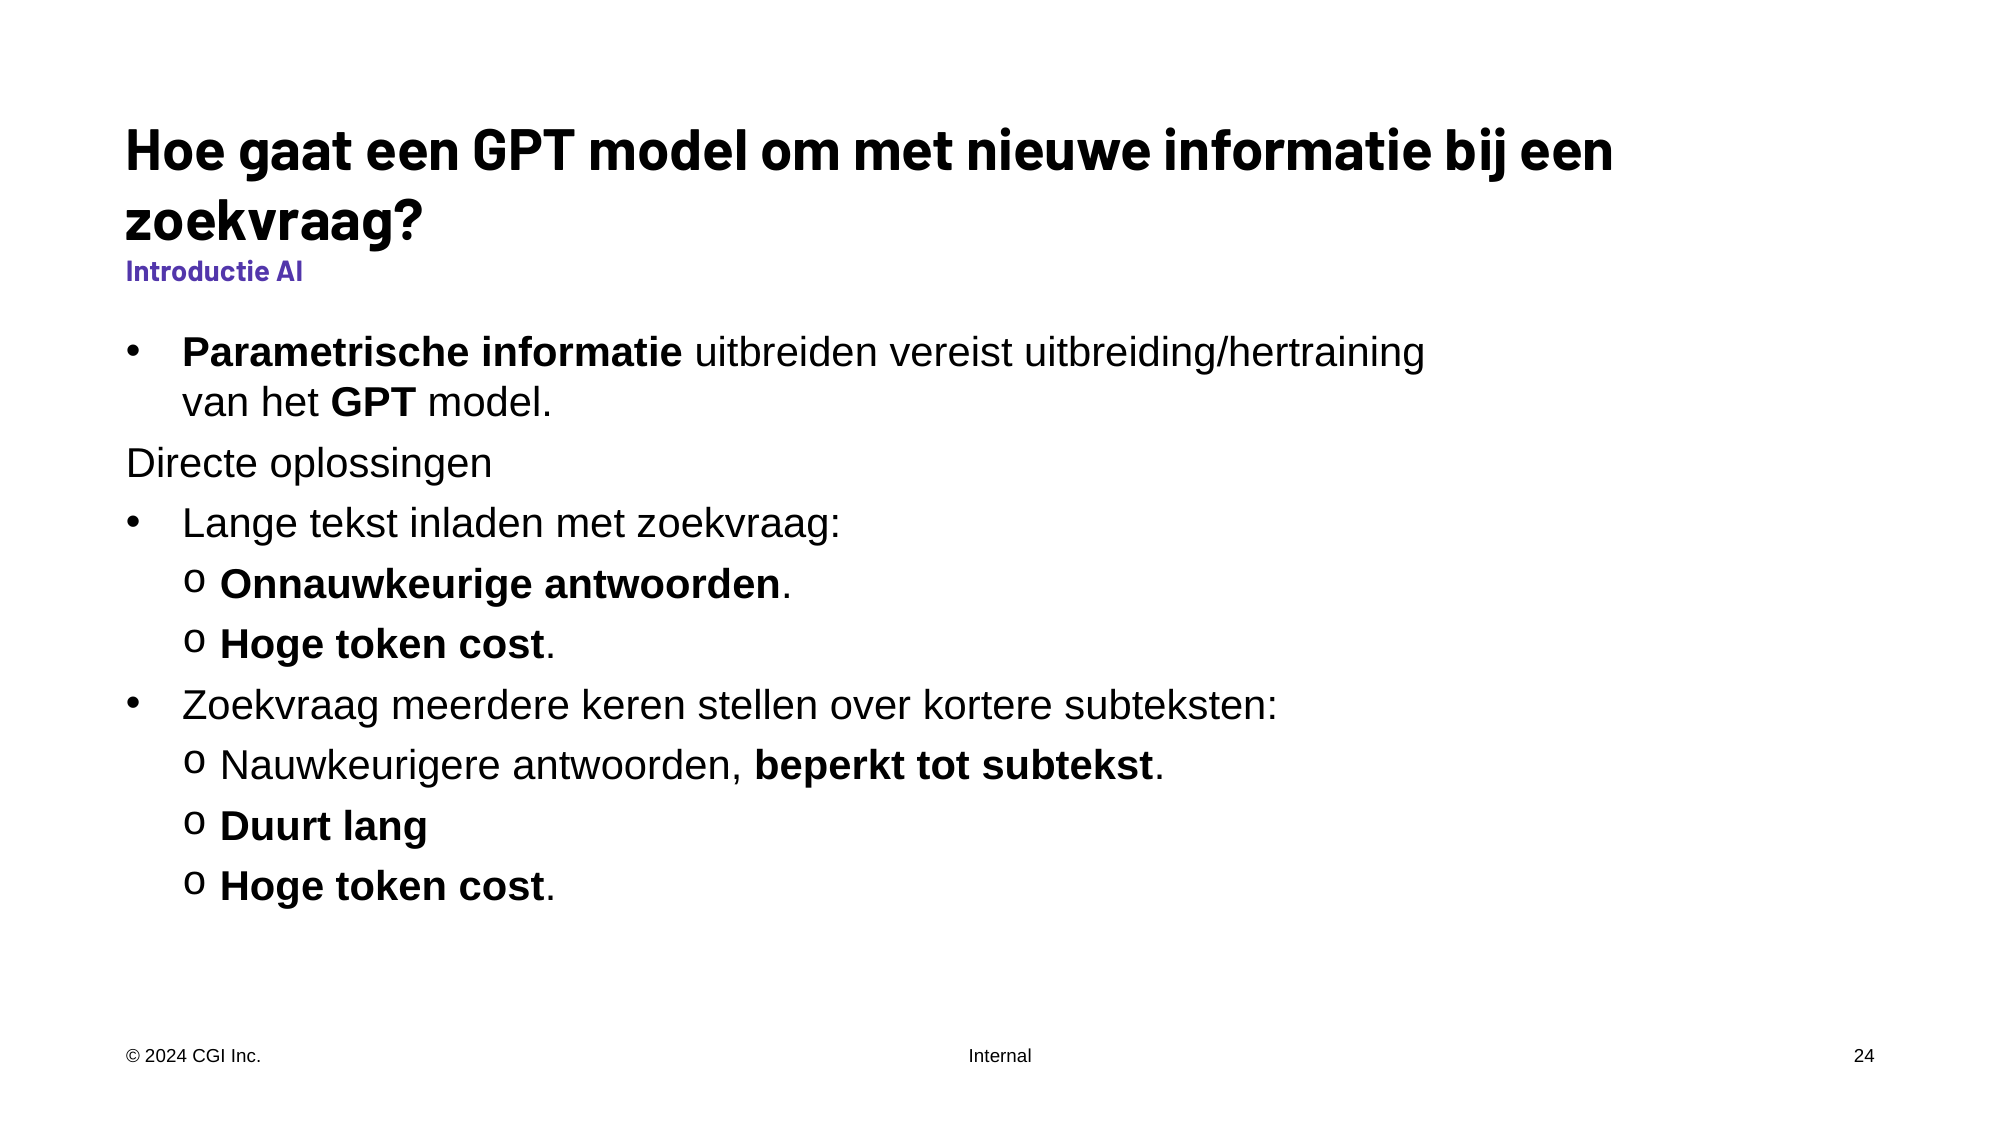

# Hoe gaat een GPT model om met nieuwe informatie bij een zoekvraag? Introductie AI
Parametrische informatie uitbreiden vereist uitbreiding/hertraining van het GPT model.
Directe oplossingen
Lange tekst inladen met zoekvraag:
Onnauwkeurige antwoorden.
Hoge token cost.
Zoekvraag meerdere keren stellen over kortere subteksten:
Nauwkeurigere antwoorden, beperkt tot subtekst.
Duurt lang
Hoge token cost.